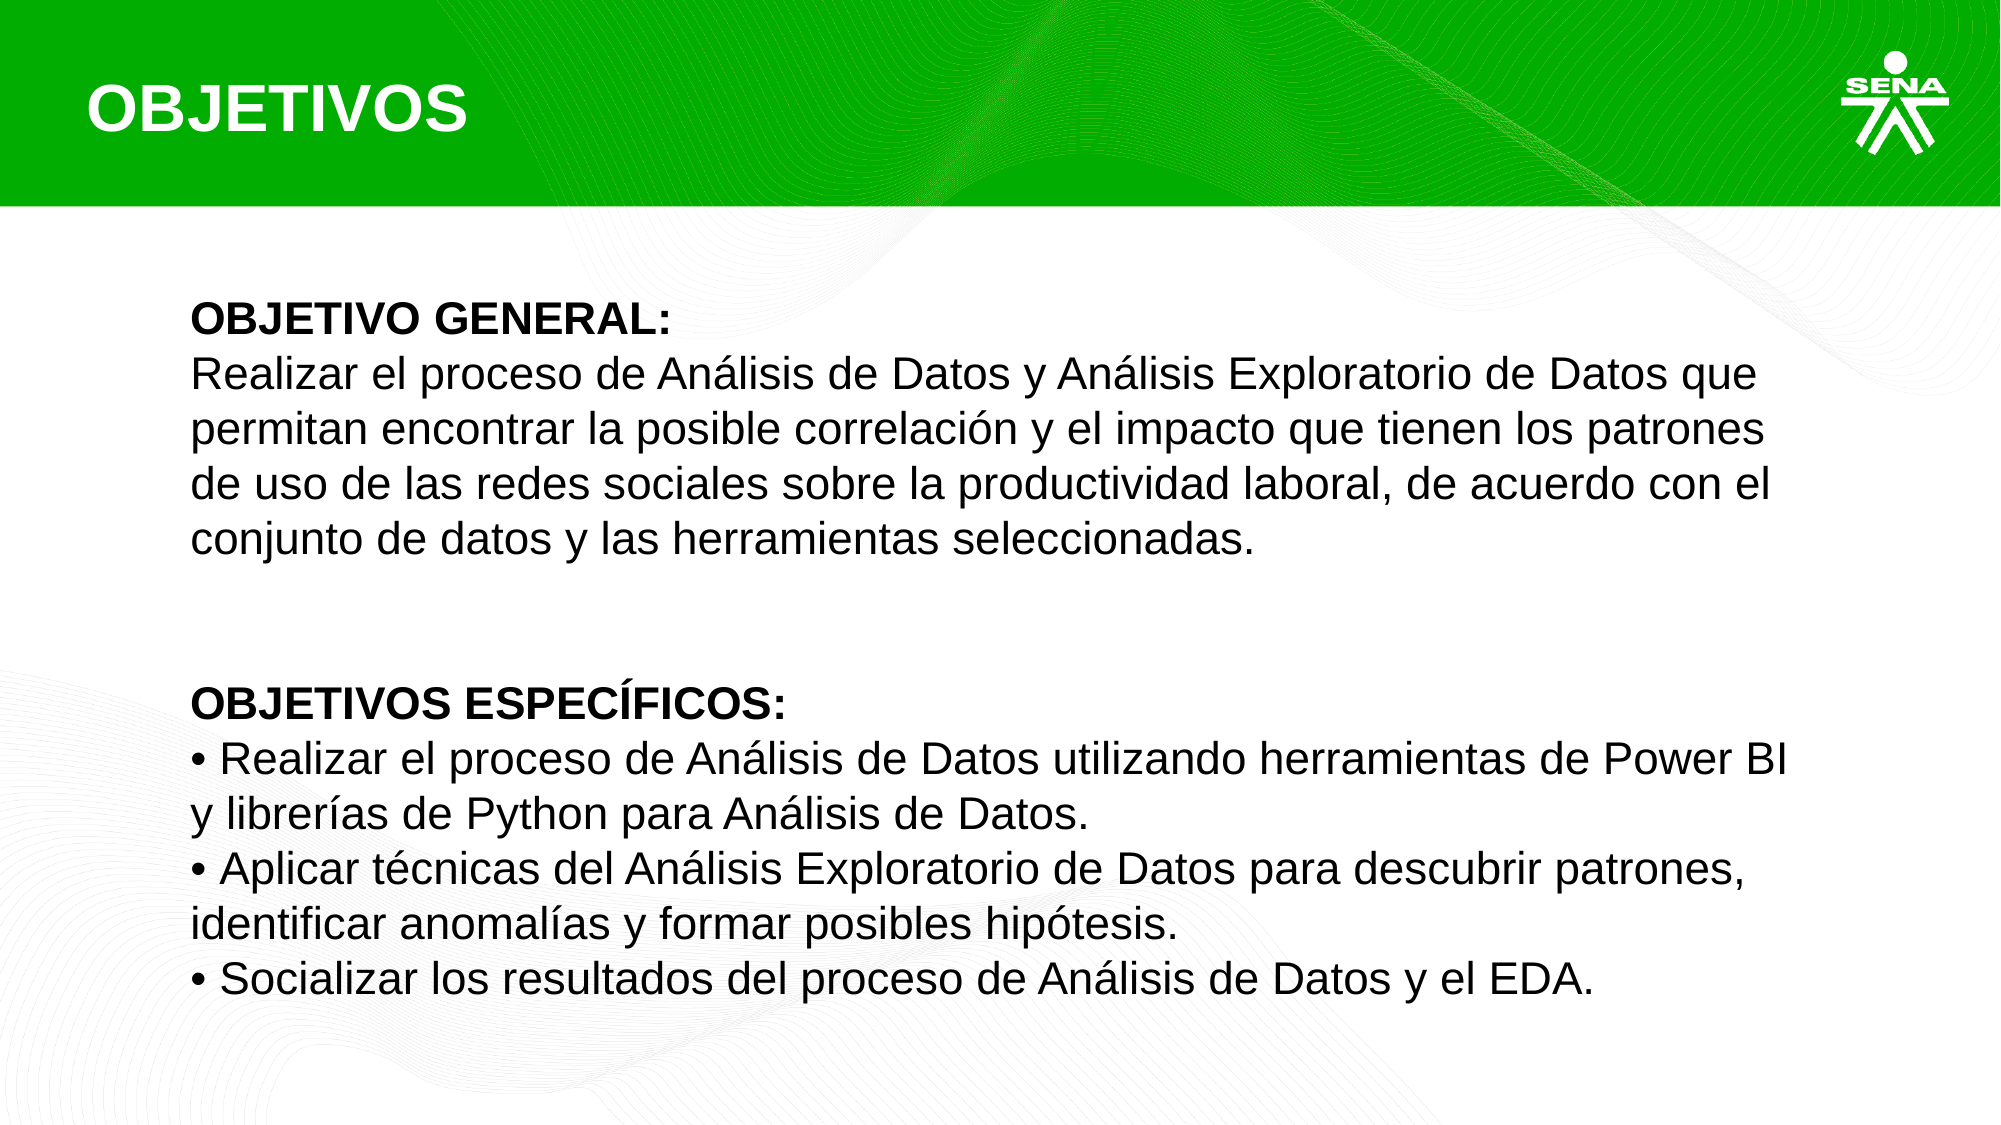

OBJETIVOS

OBJETIVO GENERAL:
Realizar el proceso de Análisis de Datos y Análisis Exploratorio de Datos que permitan encontrar la posible correlación y el impacto que tienen los patrones de uso de las redes sociales sobre la productividad laboral, de acuerdo con el conjunto de datos y las herramientas seleccionadas.

OBJETIVOS ESPECÍFICOS:
• Realizar el proceso de Análisis de Datos utilizando herramientas de Power BI y librerías de Python para Análisis de Datos.
• Aplicar técnicas del Análisis Exploratorio de Datos para descubrir patrones, identificar anomalías y formar posibles hipótesis.
• Socializar los resultados del proceso de Análisis de Datos y el EDA.